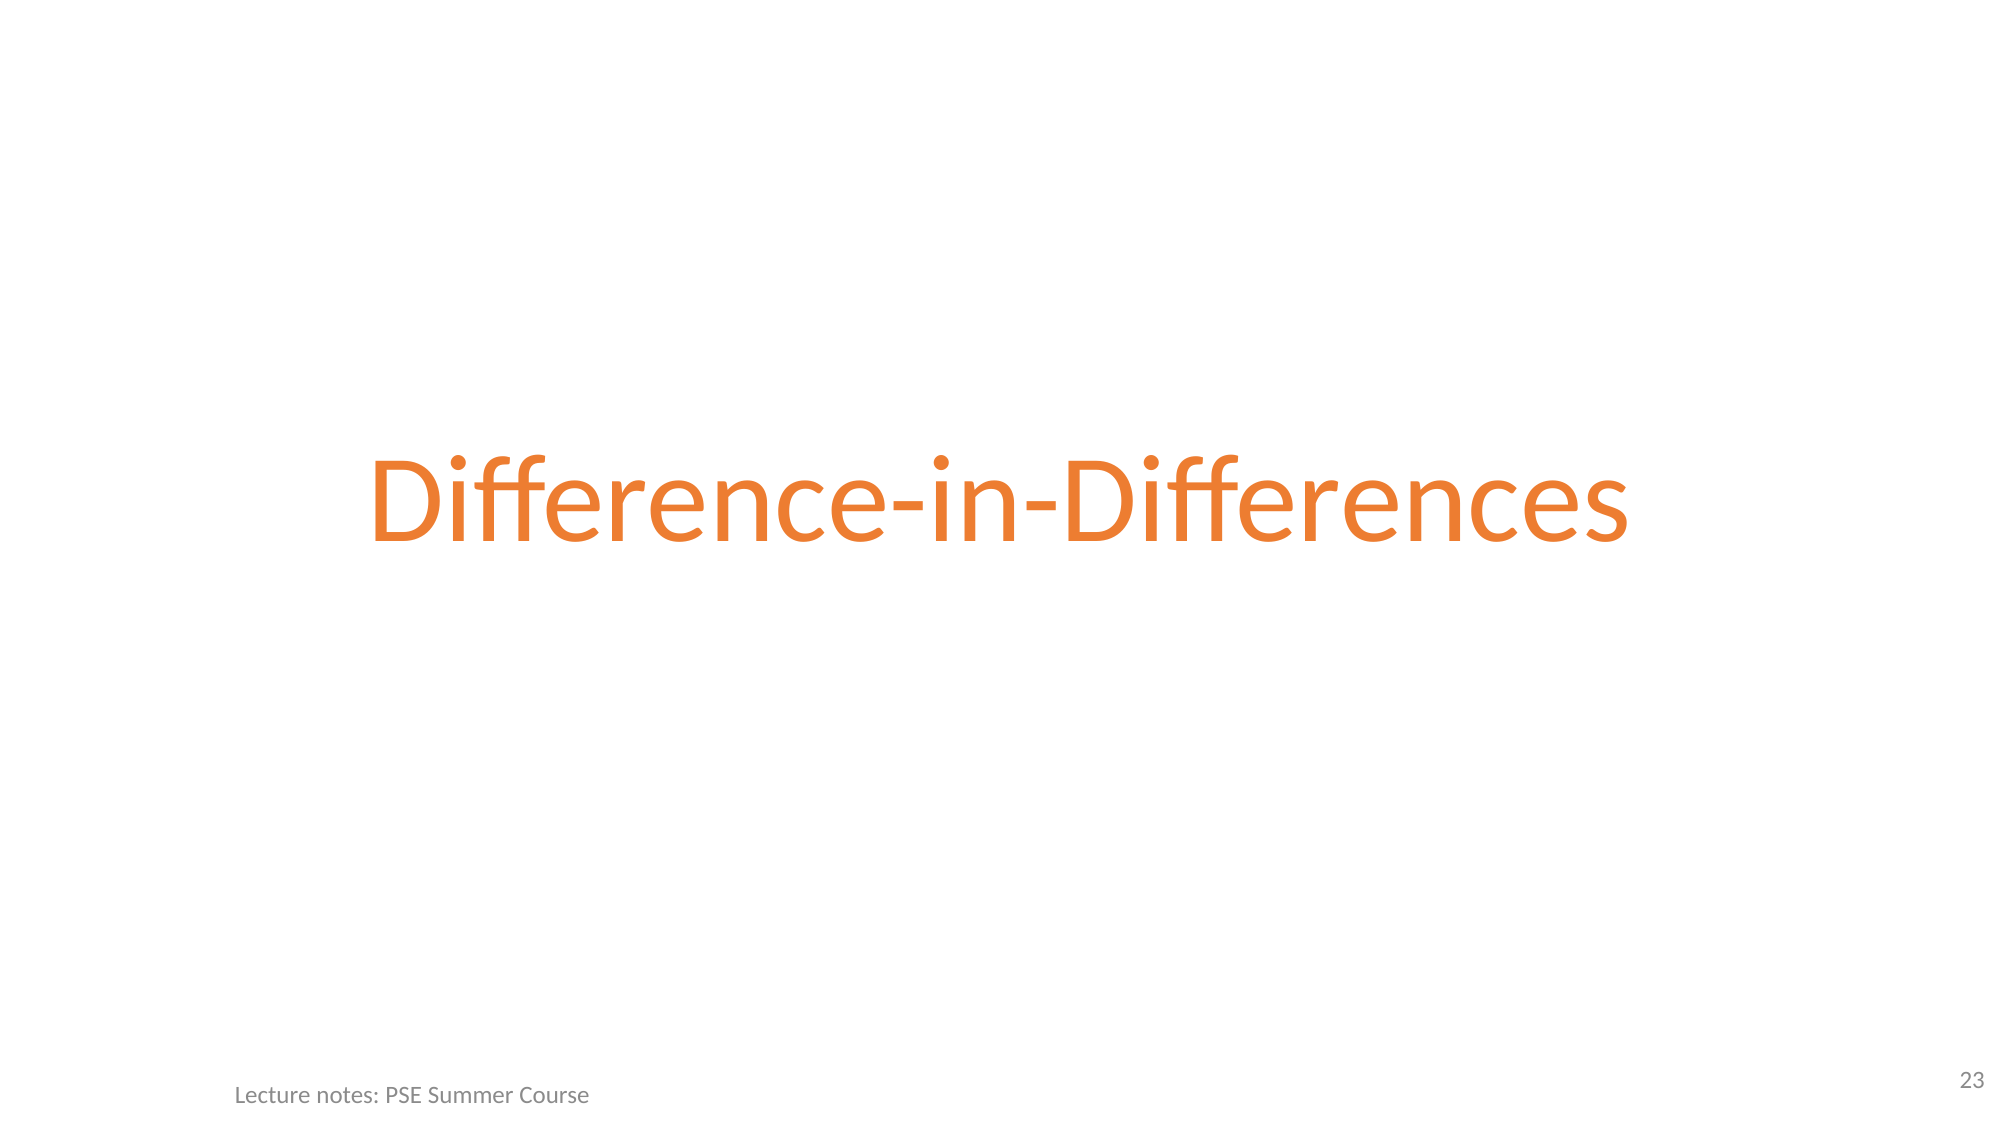

# Difference-in-Differences

23
Lecture notes: PSE Summer Course